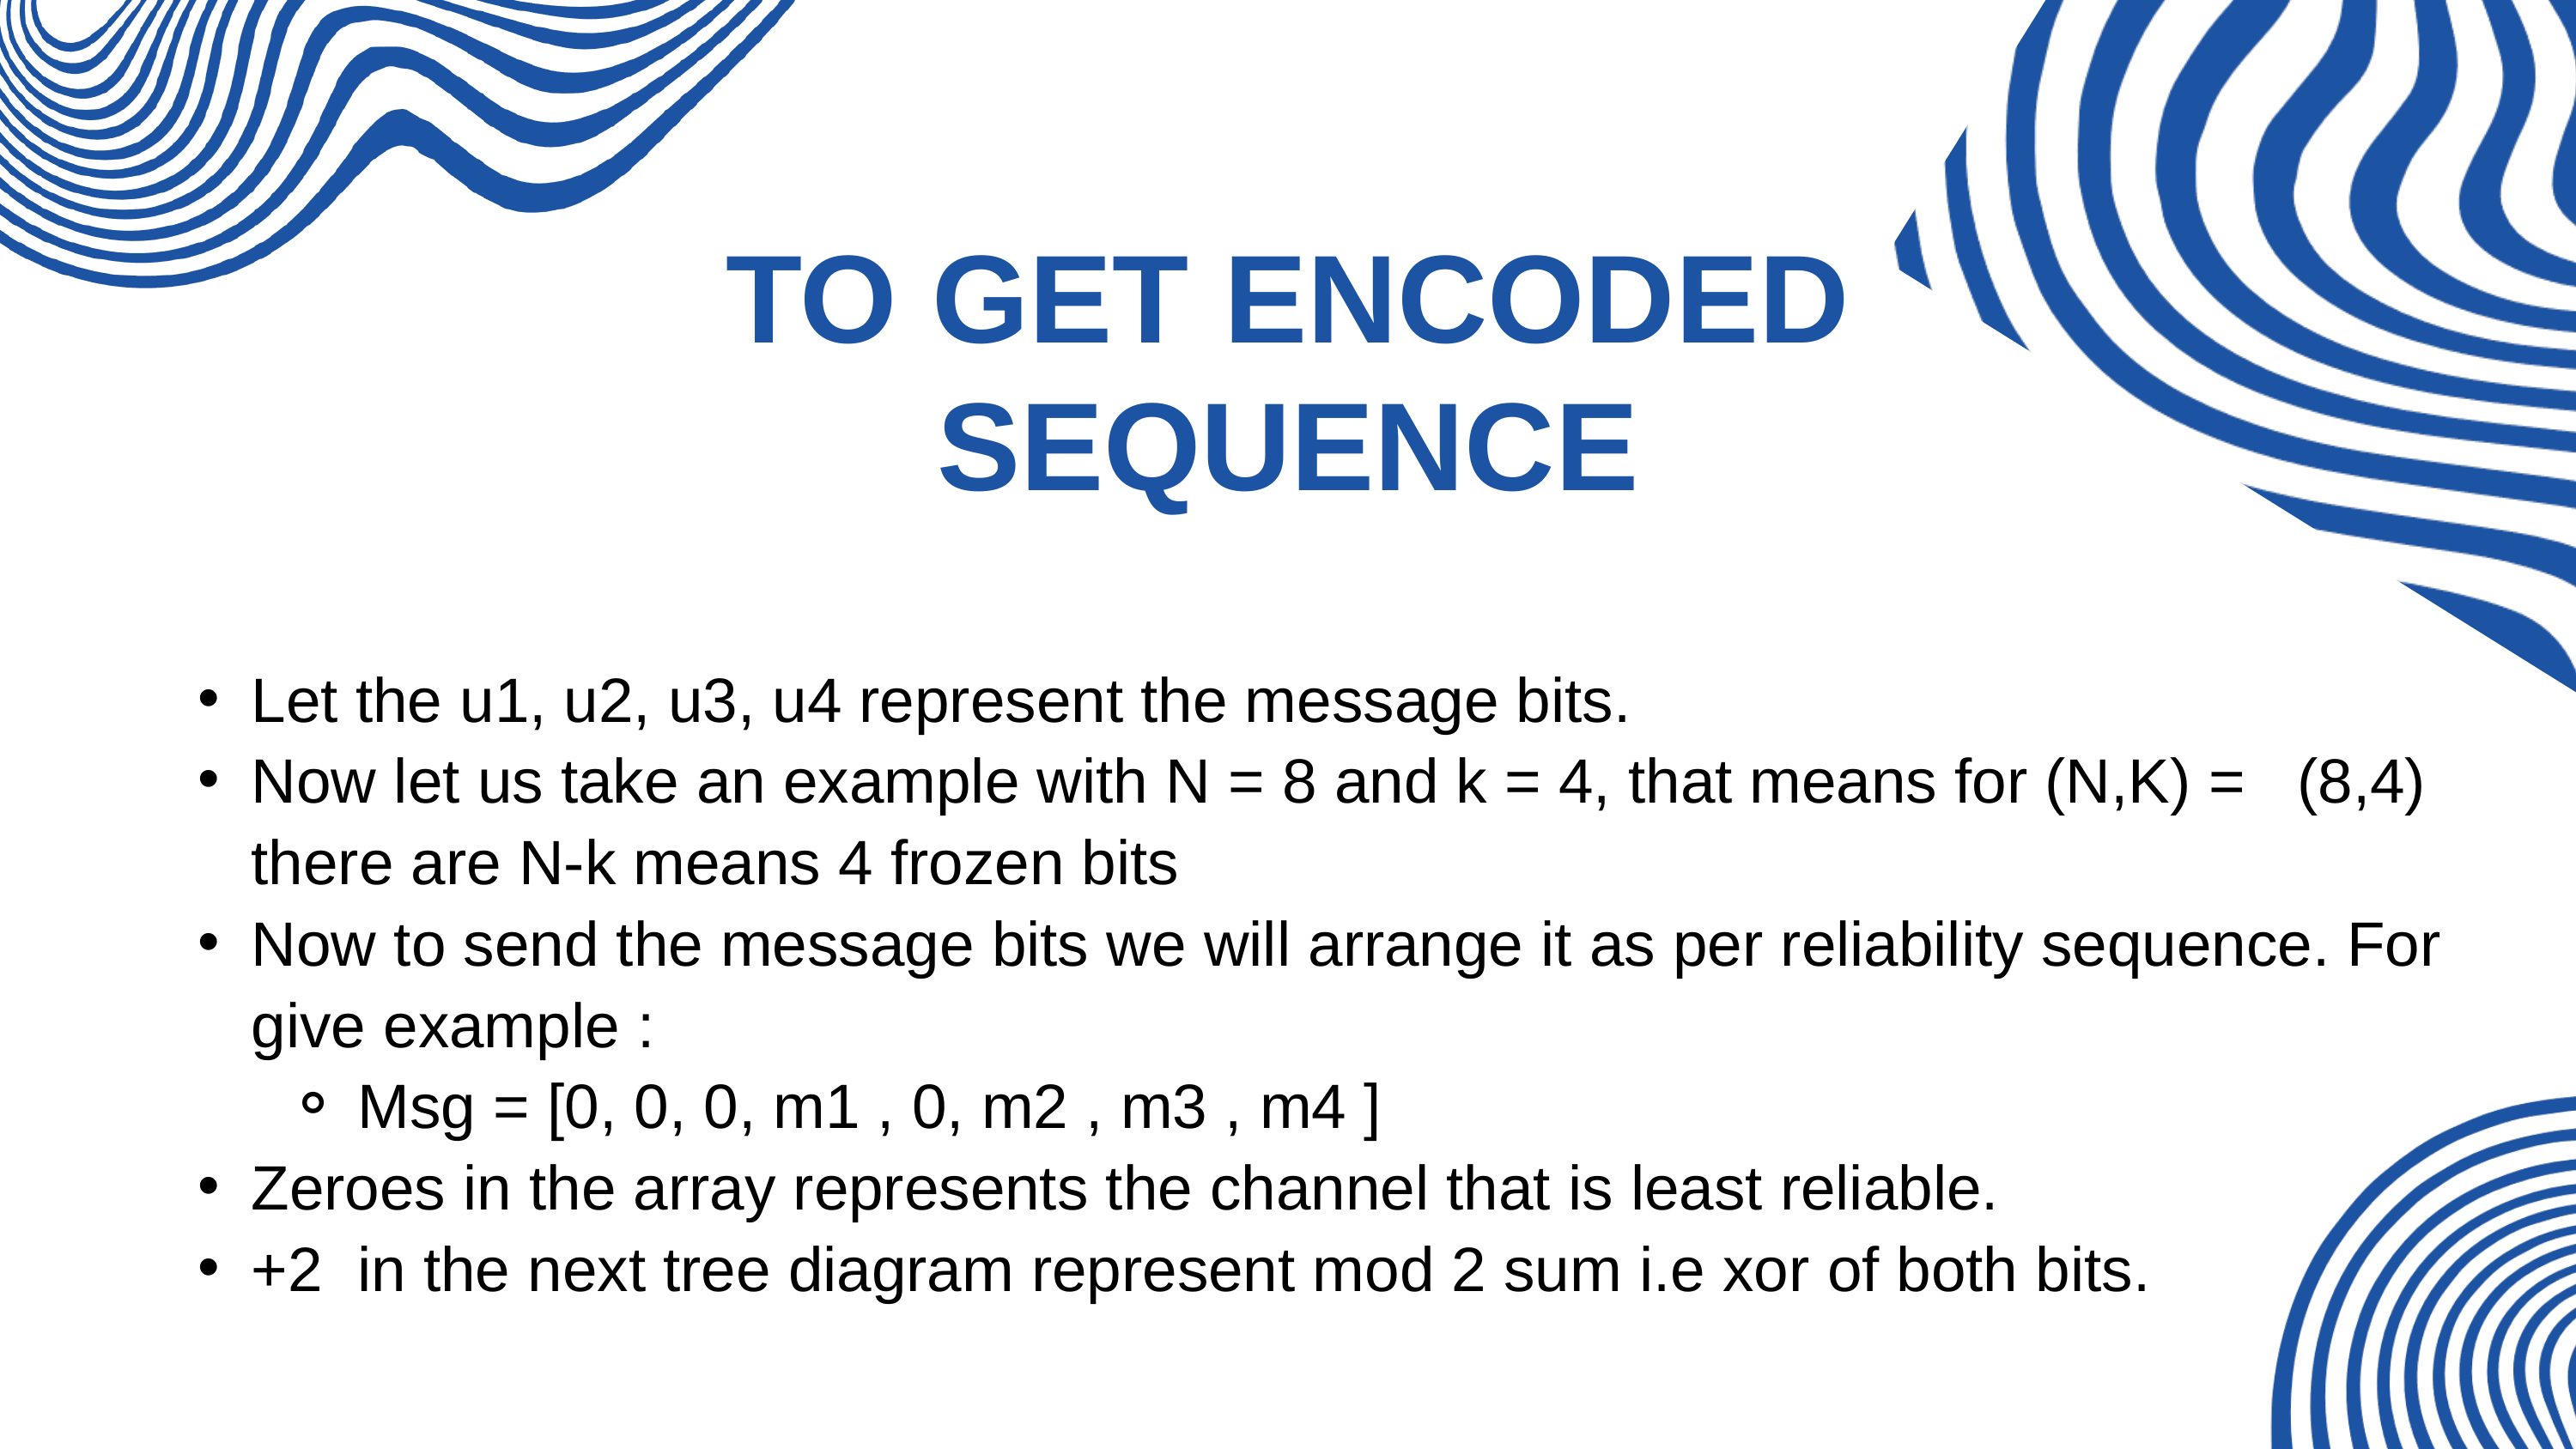

TO GET ENCODED SEQUENCE
Let the u1, u2, u3, u4 represent the message bits.
Now let us take an example with N = 8 and k = 4, that means for (N,K) =   (8,4) there are N-k means 4 frozen bits
Now to send the message bits we will arrange it as per reliability sequence. For give example :
Msg = [0, 0, 0, m1 , 0, m2 , m3 , m4 ]
Zeroes in the array represents the channel that is least reliable.
+2  in the next tree diagram represent mod 2 sum i.e xor of both bits.